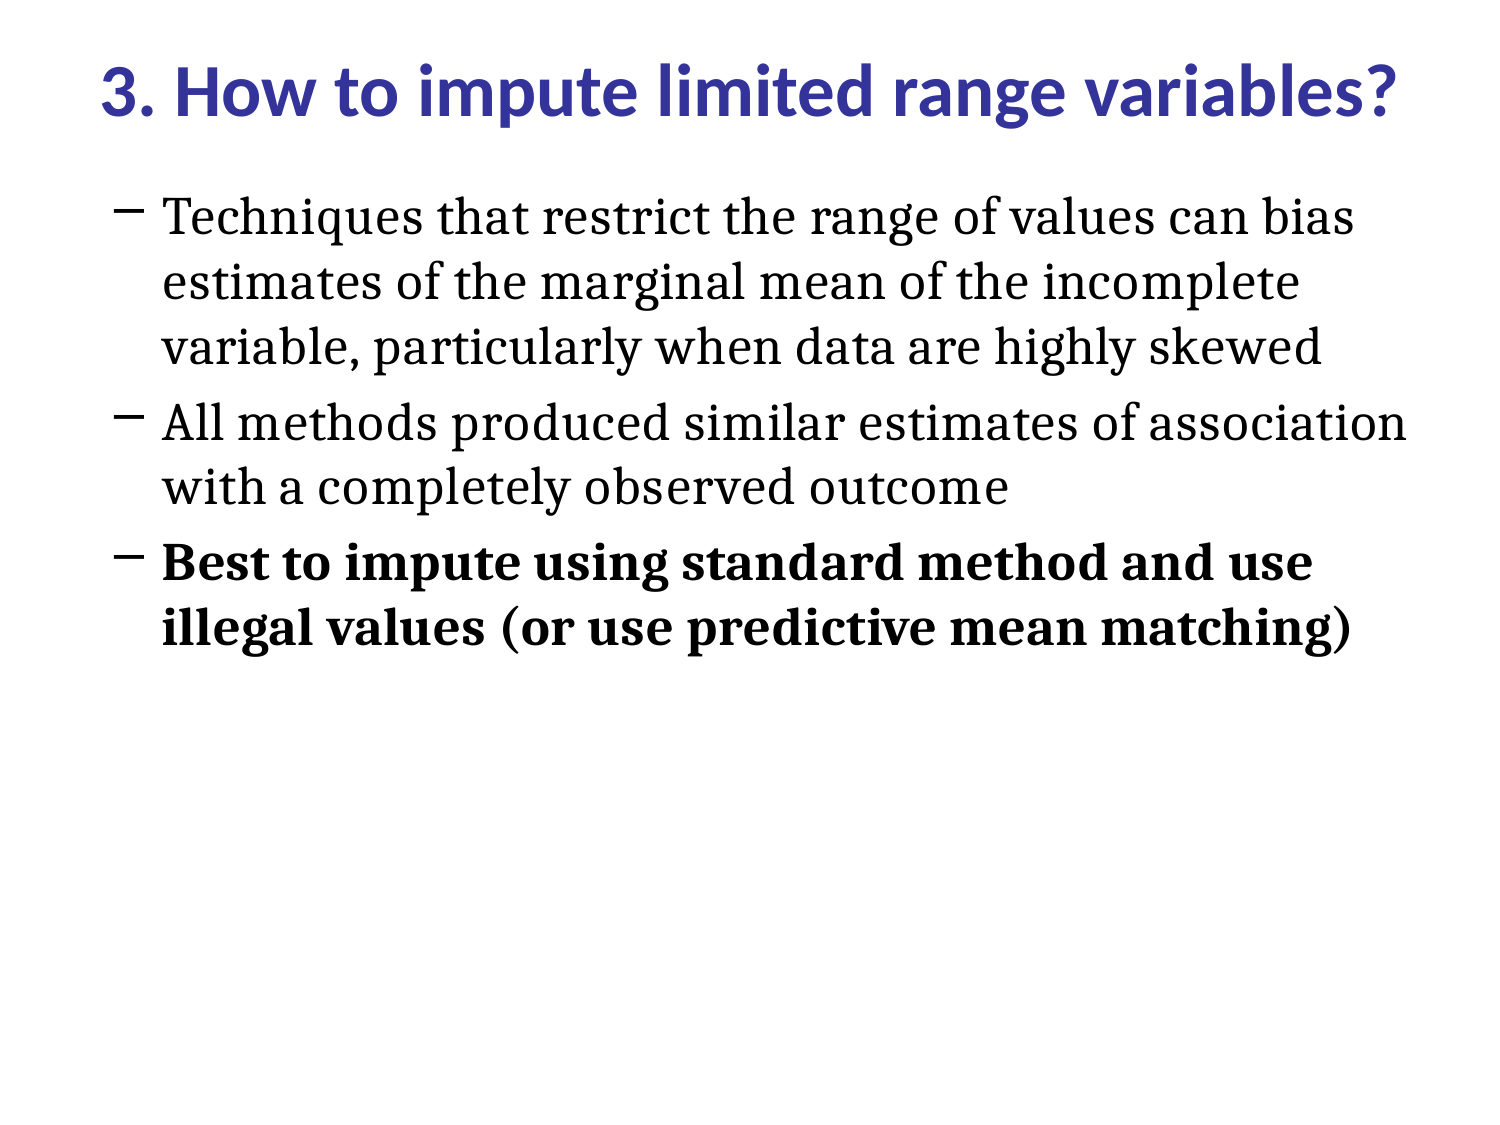

# 3. How to impute limited range variables?
Techniques that restrict the range of values can bias estimates of the marginal mean of the incomplete variable, particularly when data are highly skewed
All methods produced similar estimates of association with a completely observed outcome
Best to impute using standard method and use illegal values (or use predictive mean matching)